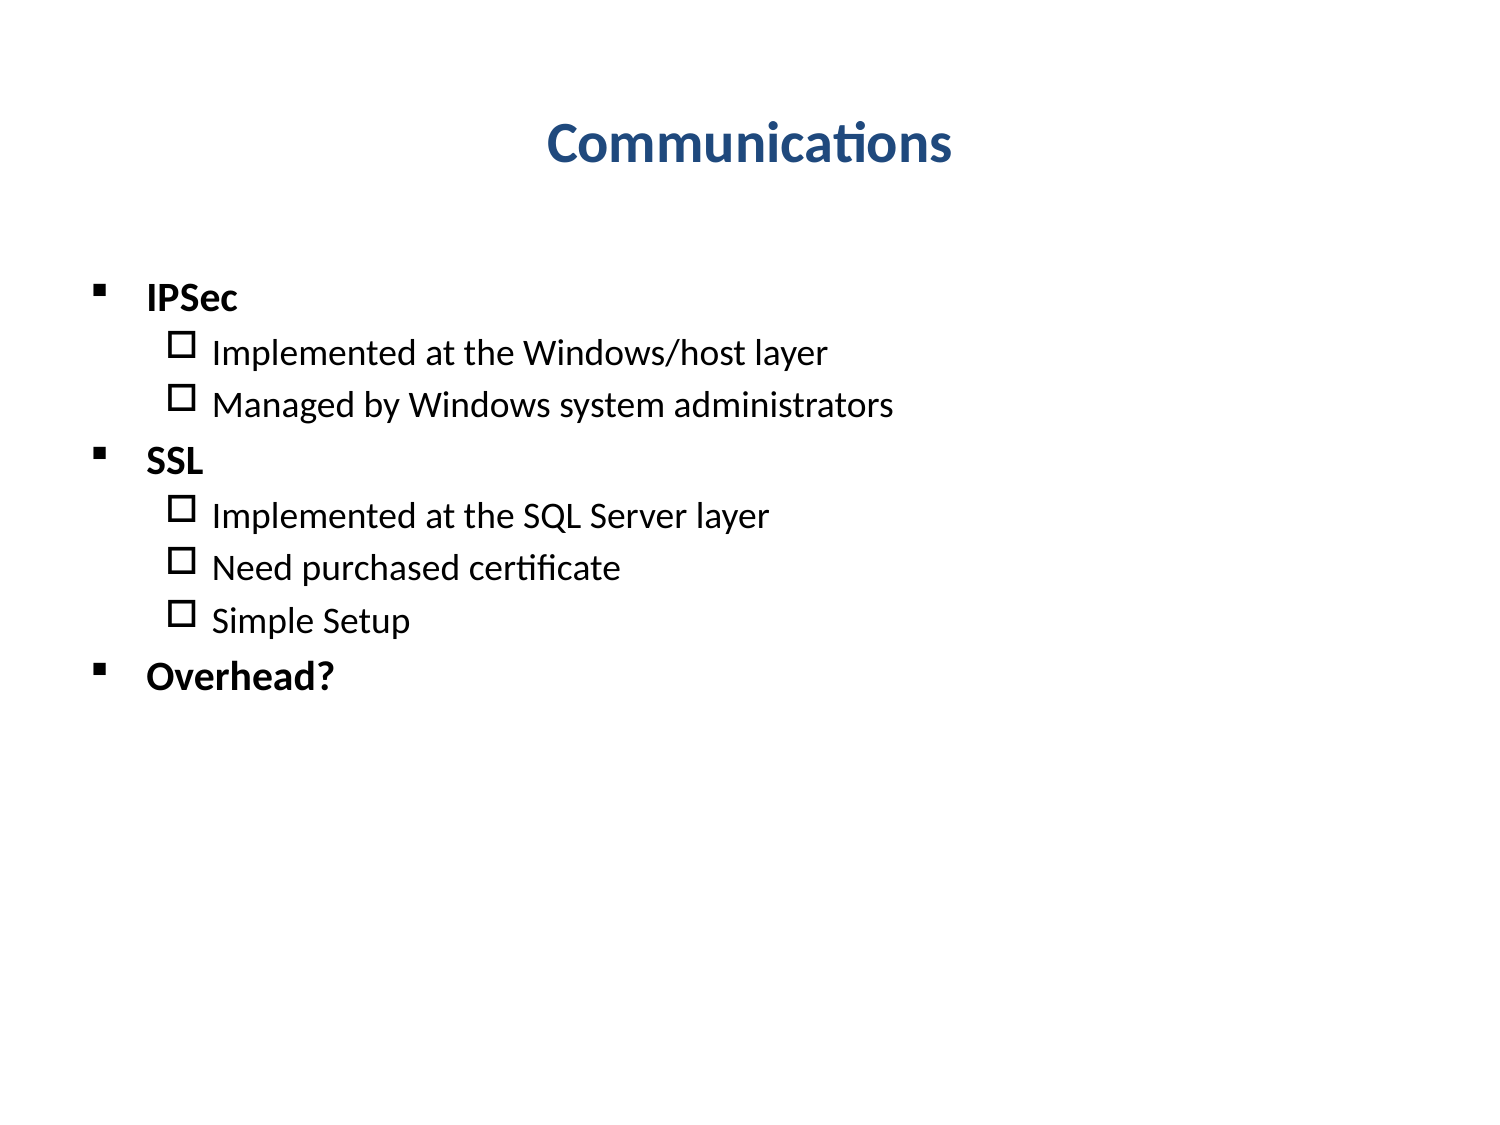

# Communications
IPSec
Implemented at the Windows/host layer
Managed by Windows system administrators
SSL
Implemented at the SQL Server layer
Need purchased certificate
Simple Setup
Overhead?